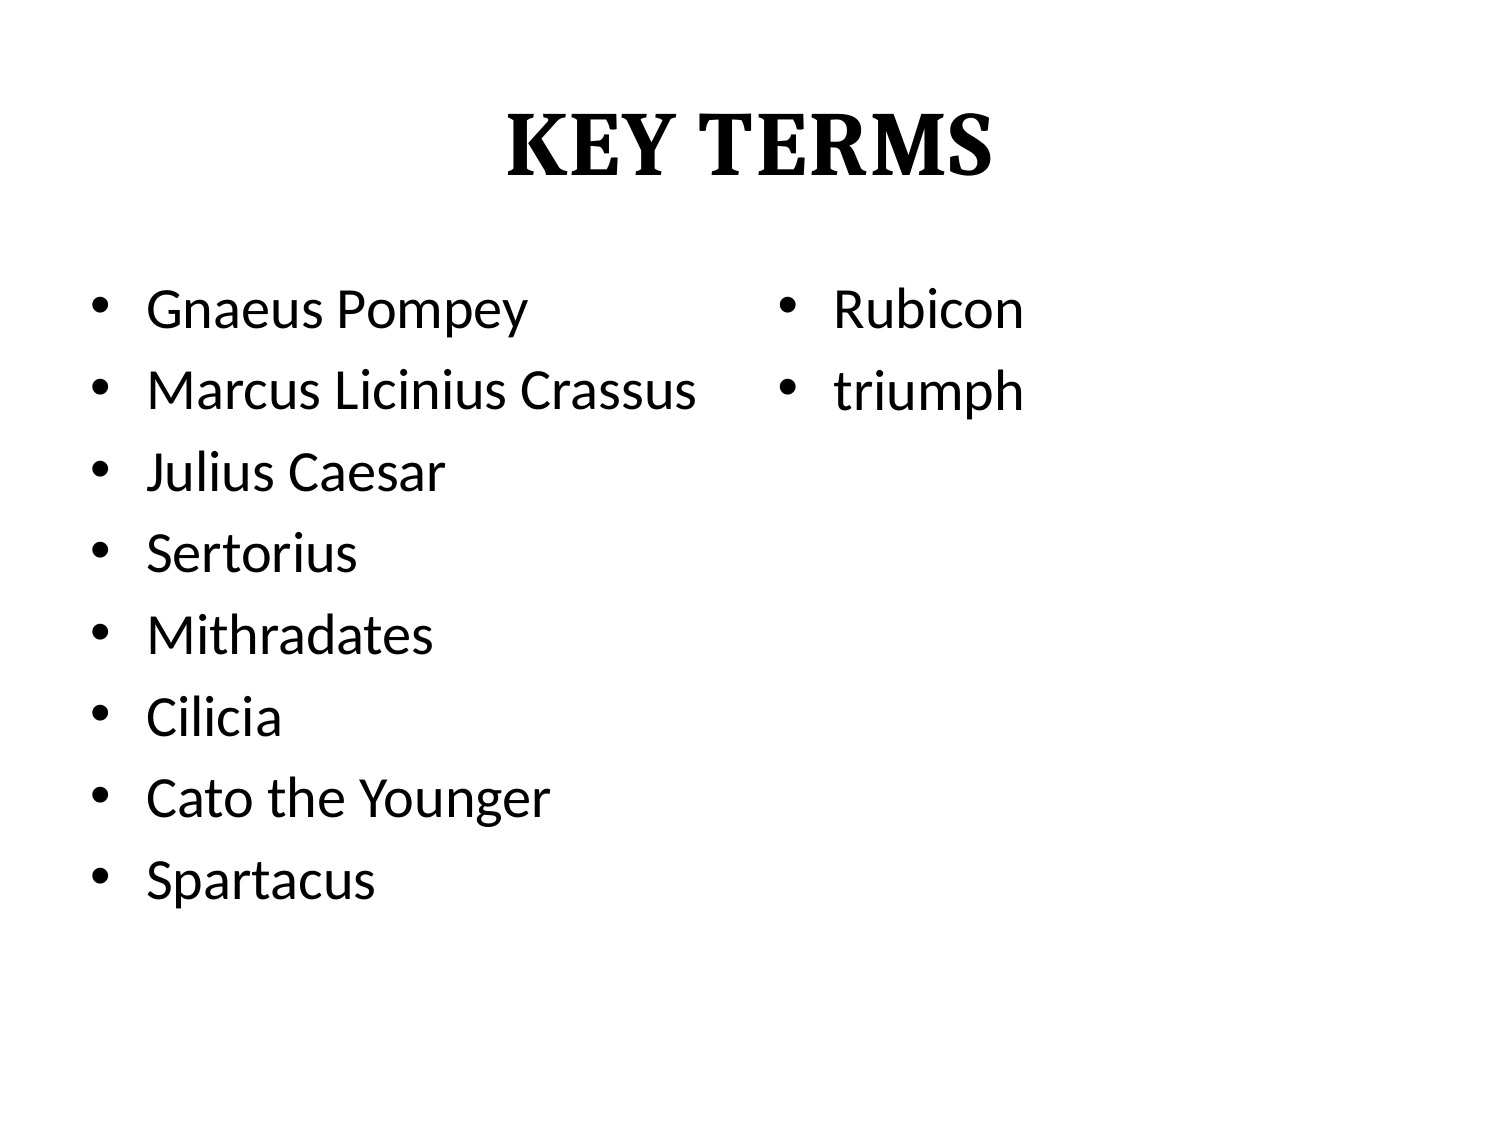

# Key Terms
Gnaeus Pompey
Marcus Licinius Crassus
Julius Caesar
Sertorius
Mithradates
Cilicia
Cato the Younger
Spartacus

Rubicon
triumph